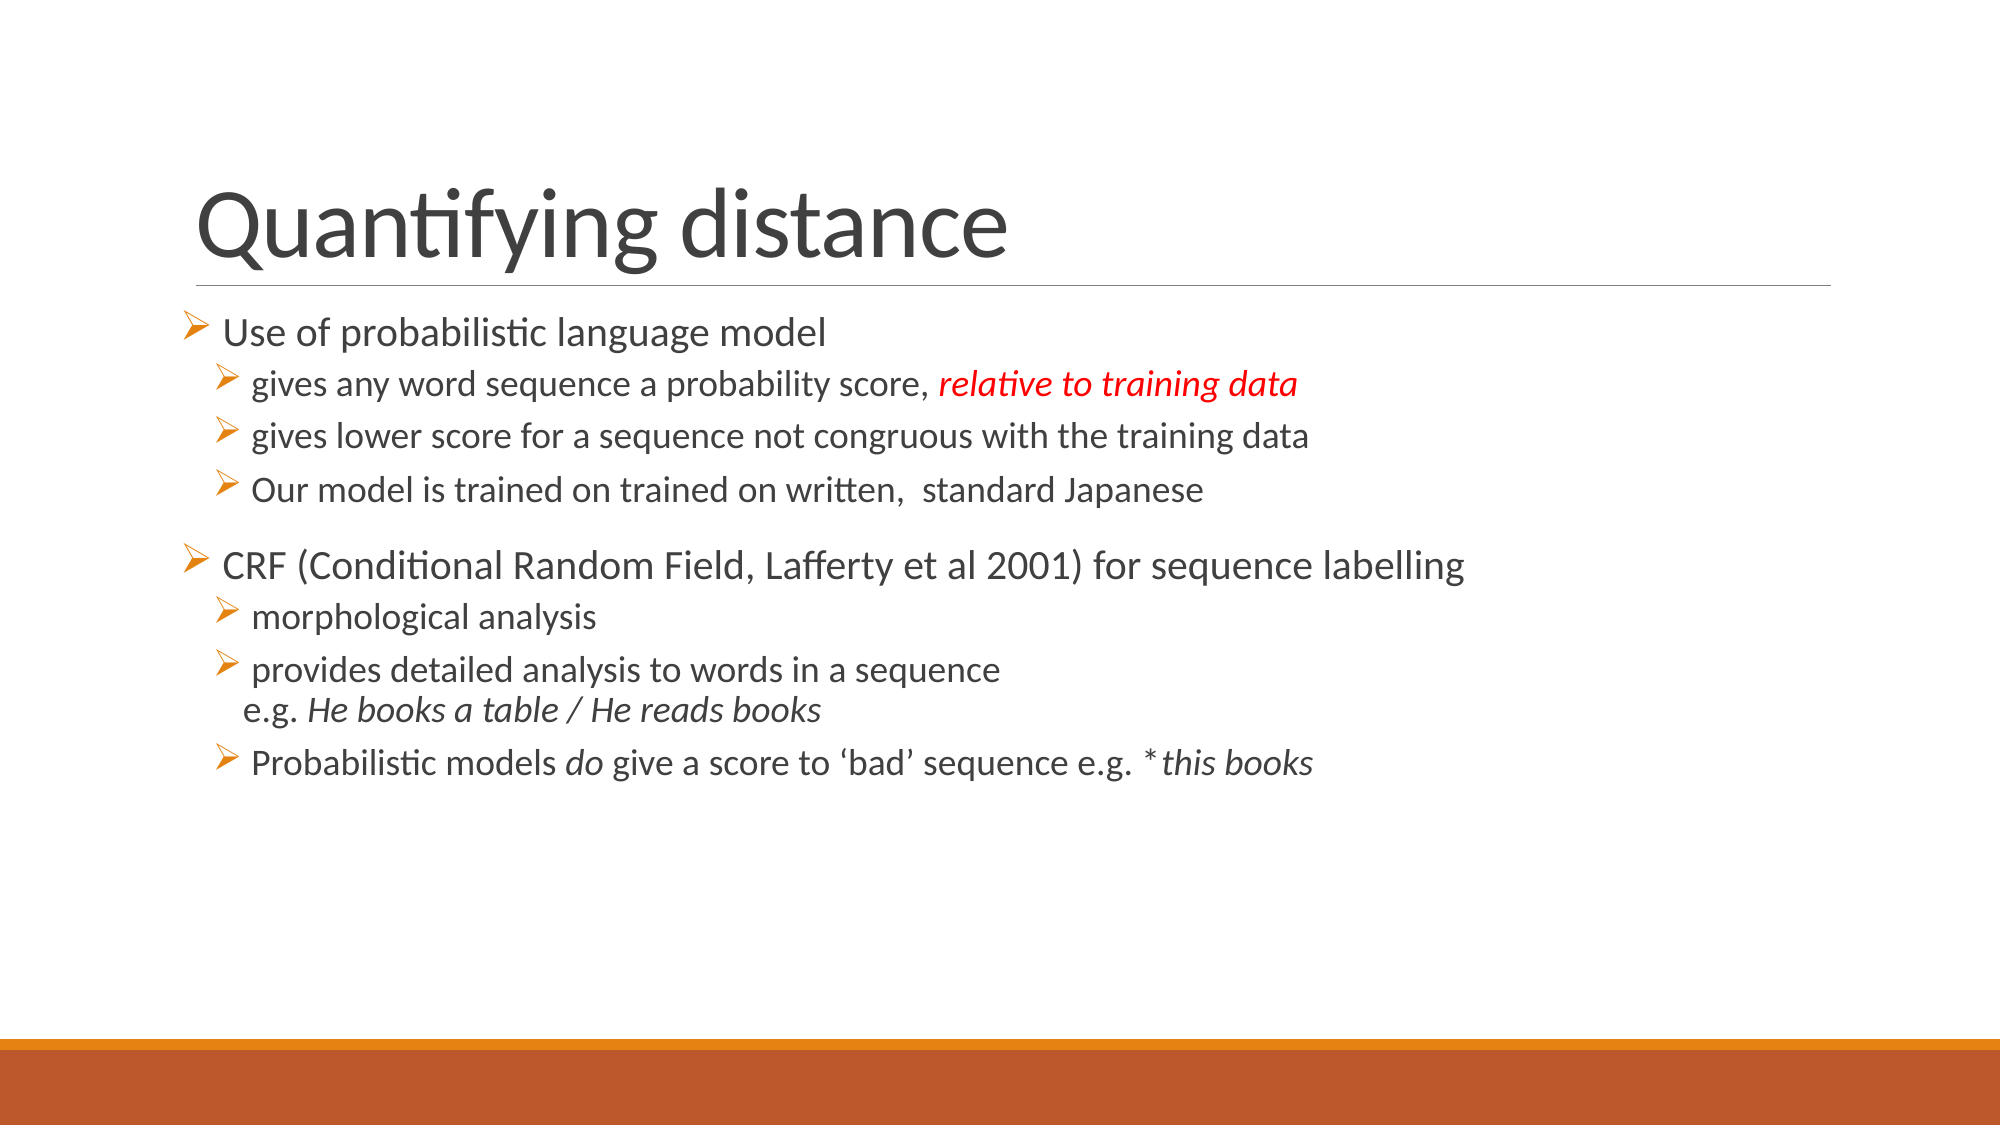

# Quantifying distance
 Use of probabilistic language model
 gives any word sequence a probability score, relative to training data
 gives lower score for a sequence not congruous with the training data
 Our model is trained on trained on written,  standard Japanese
 CRF (Conditional Random Field, Lafferty et al 2001) for sequence labelling
 morphological analysis
 provides detailed analysis to words in a sequence
e.g. He books a table / He reads books
 Probabilistic models do give a score to ‘bad’ sequence e.g. *this books